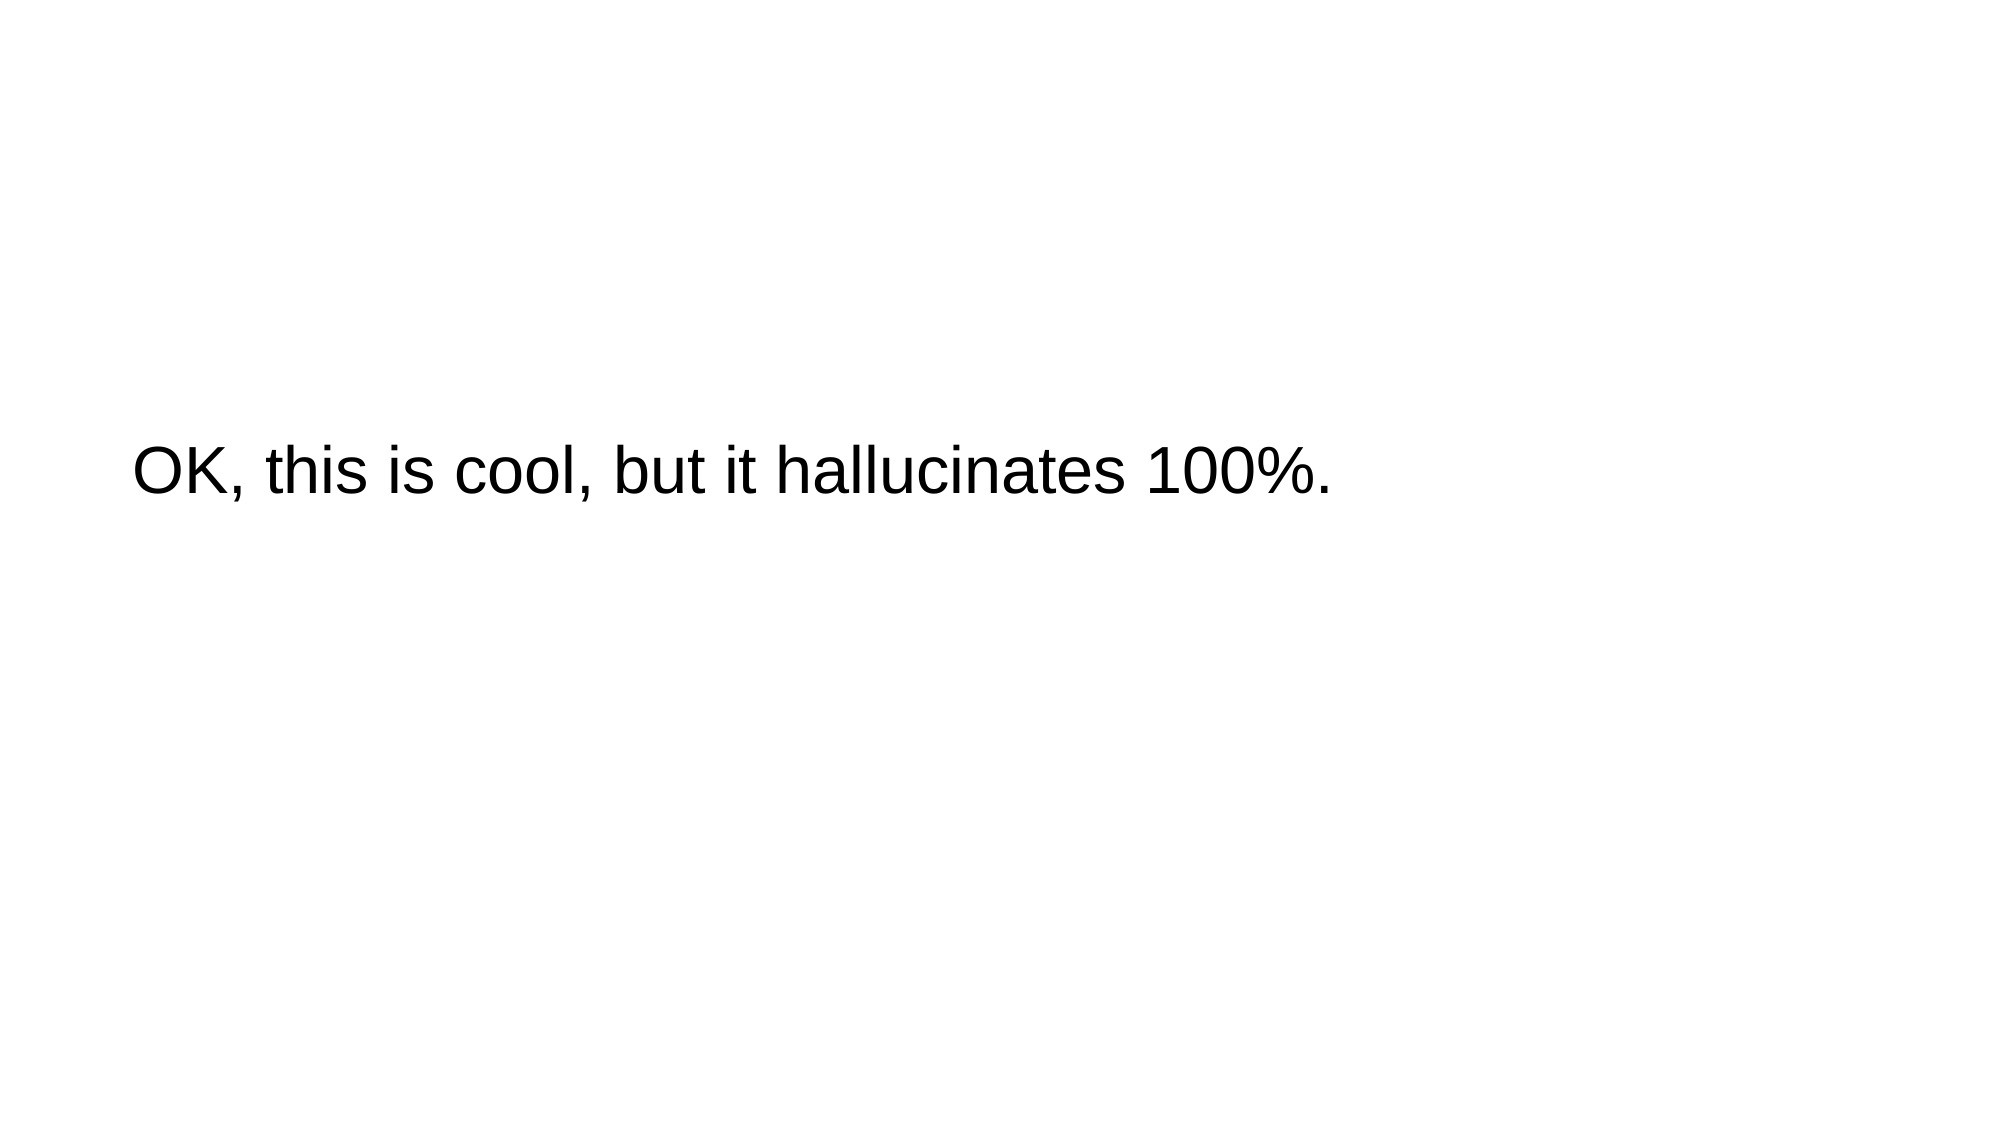

OK, this is cool, but it hallucinates 100%.